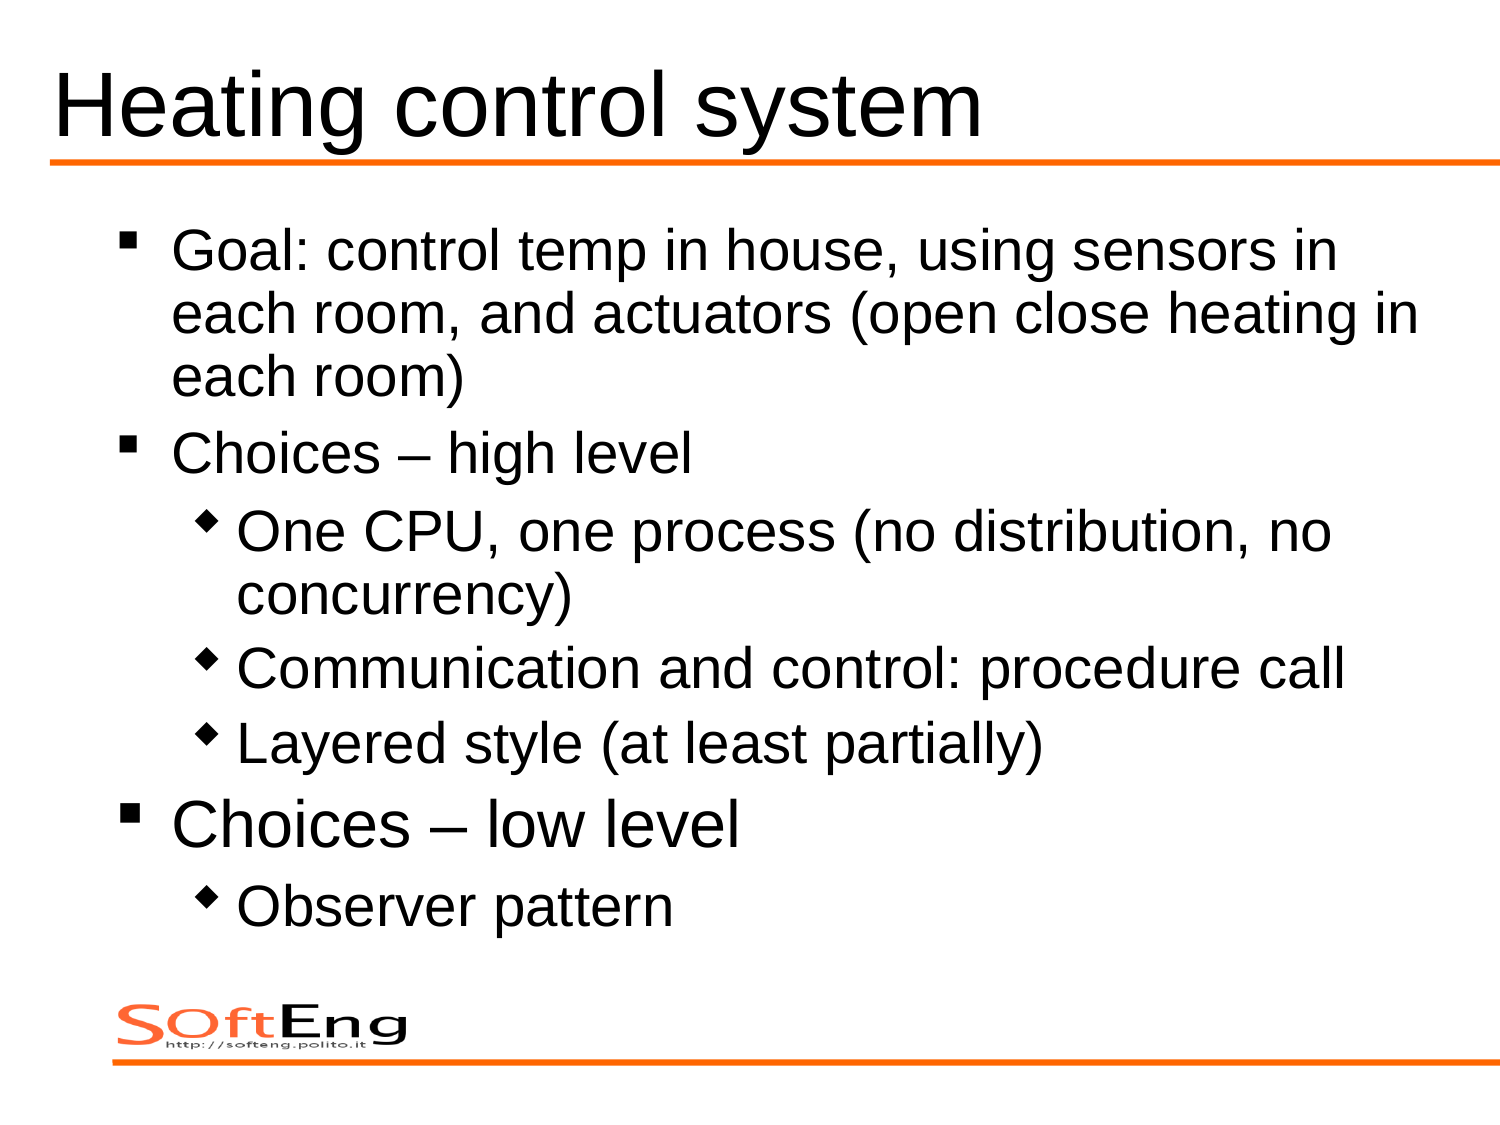

# Heating control system
Goal: control temp in house, using sensors in each room, and actuators (open close heating in each room)
Choices – high level
One CPU, one process (no distribution, no concurrency)
Communication and control: procedure call
Layered style (at least partially)
Choices – low level
Observer pattern